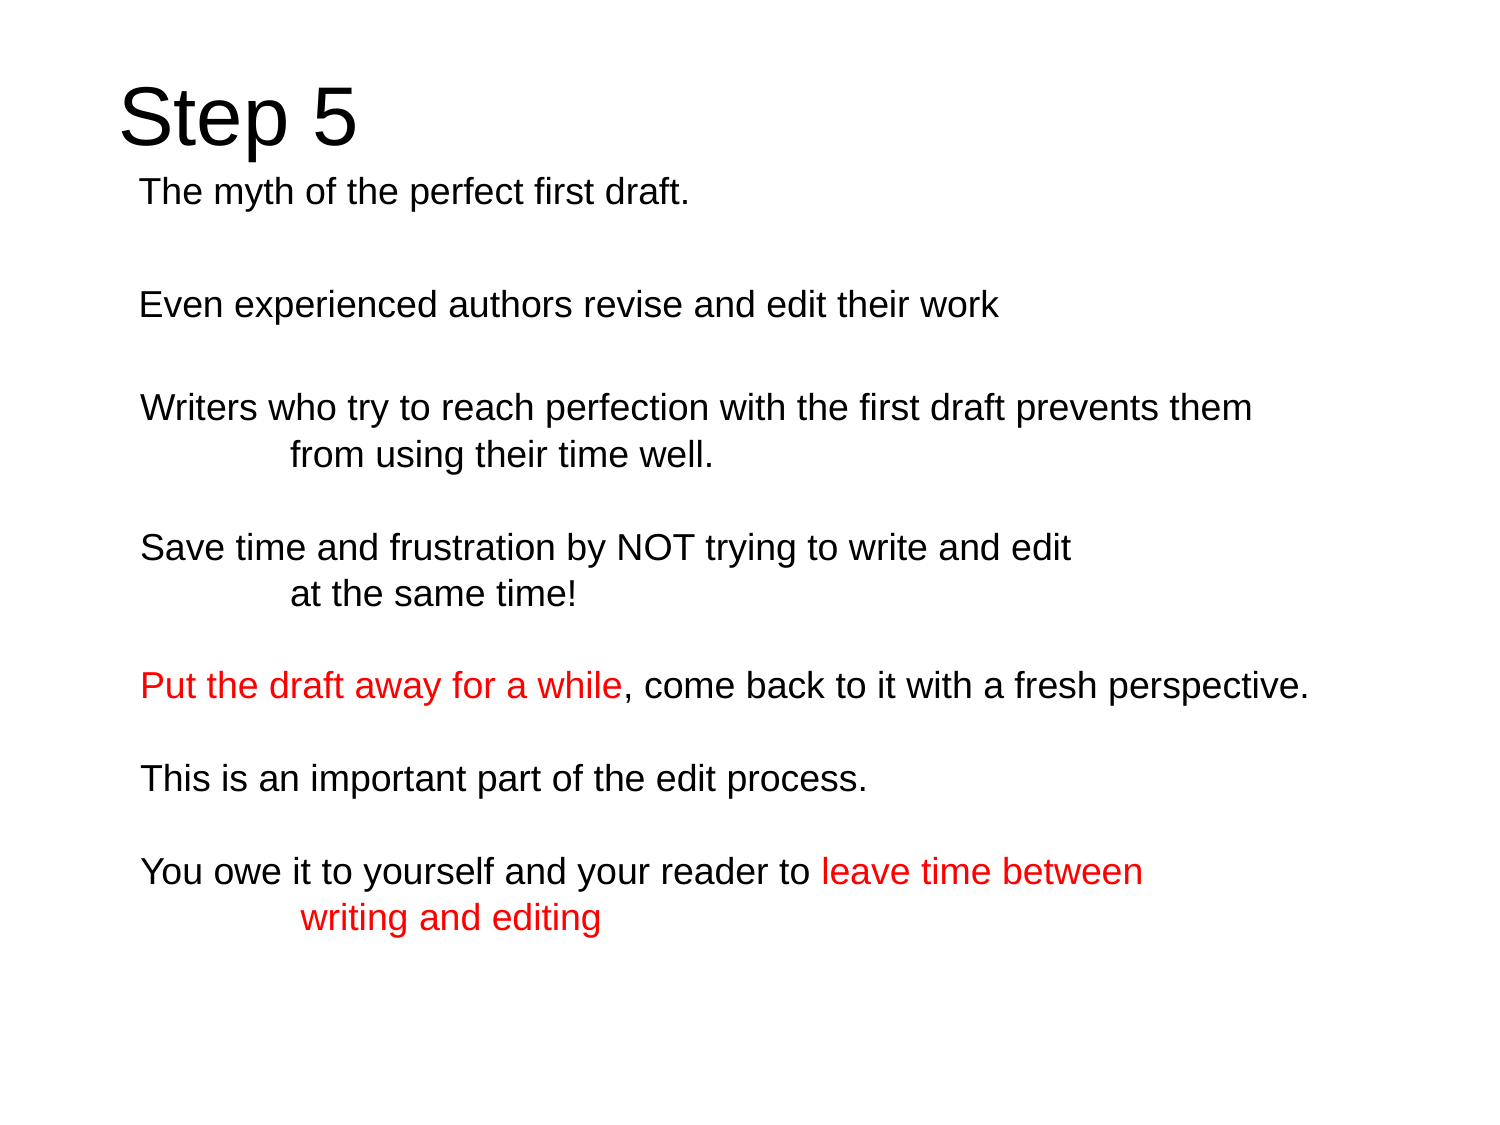

# Step 5
       The myth of the perfect first draft.

       Even experienced authors revise and edit their work

Writers who try to reach perfection with the first draft prevents them
	from using their time well.

Save time and frustration by NOT trying to write and edit
	at the same time!

Put the draft away for a while, come back to it with a fresh perspective.

This is an important part of the edit process.

You owe it to yourself and your reader to leave time between
	 writing and editing